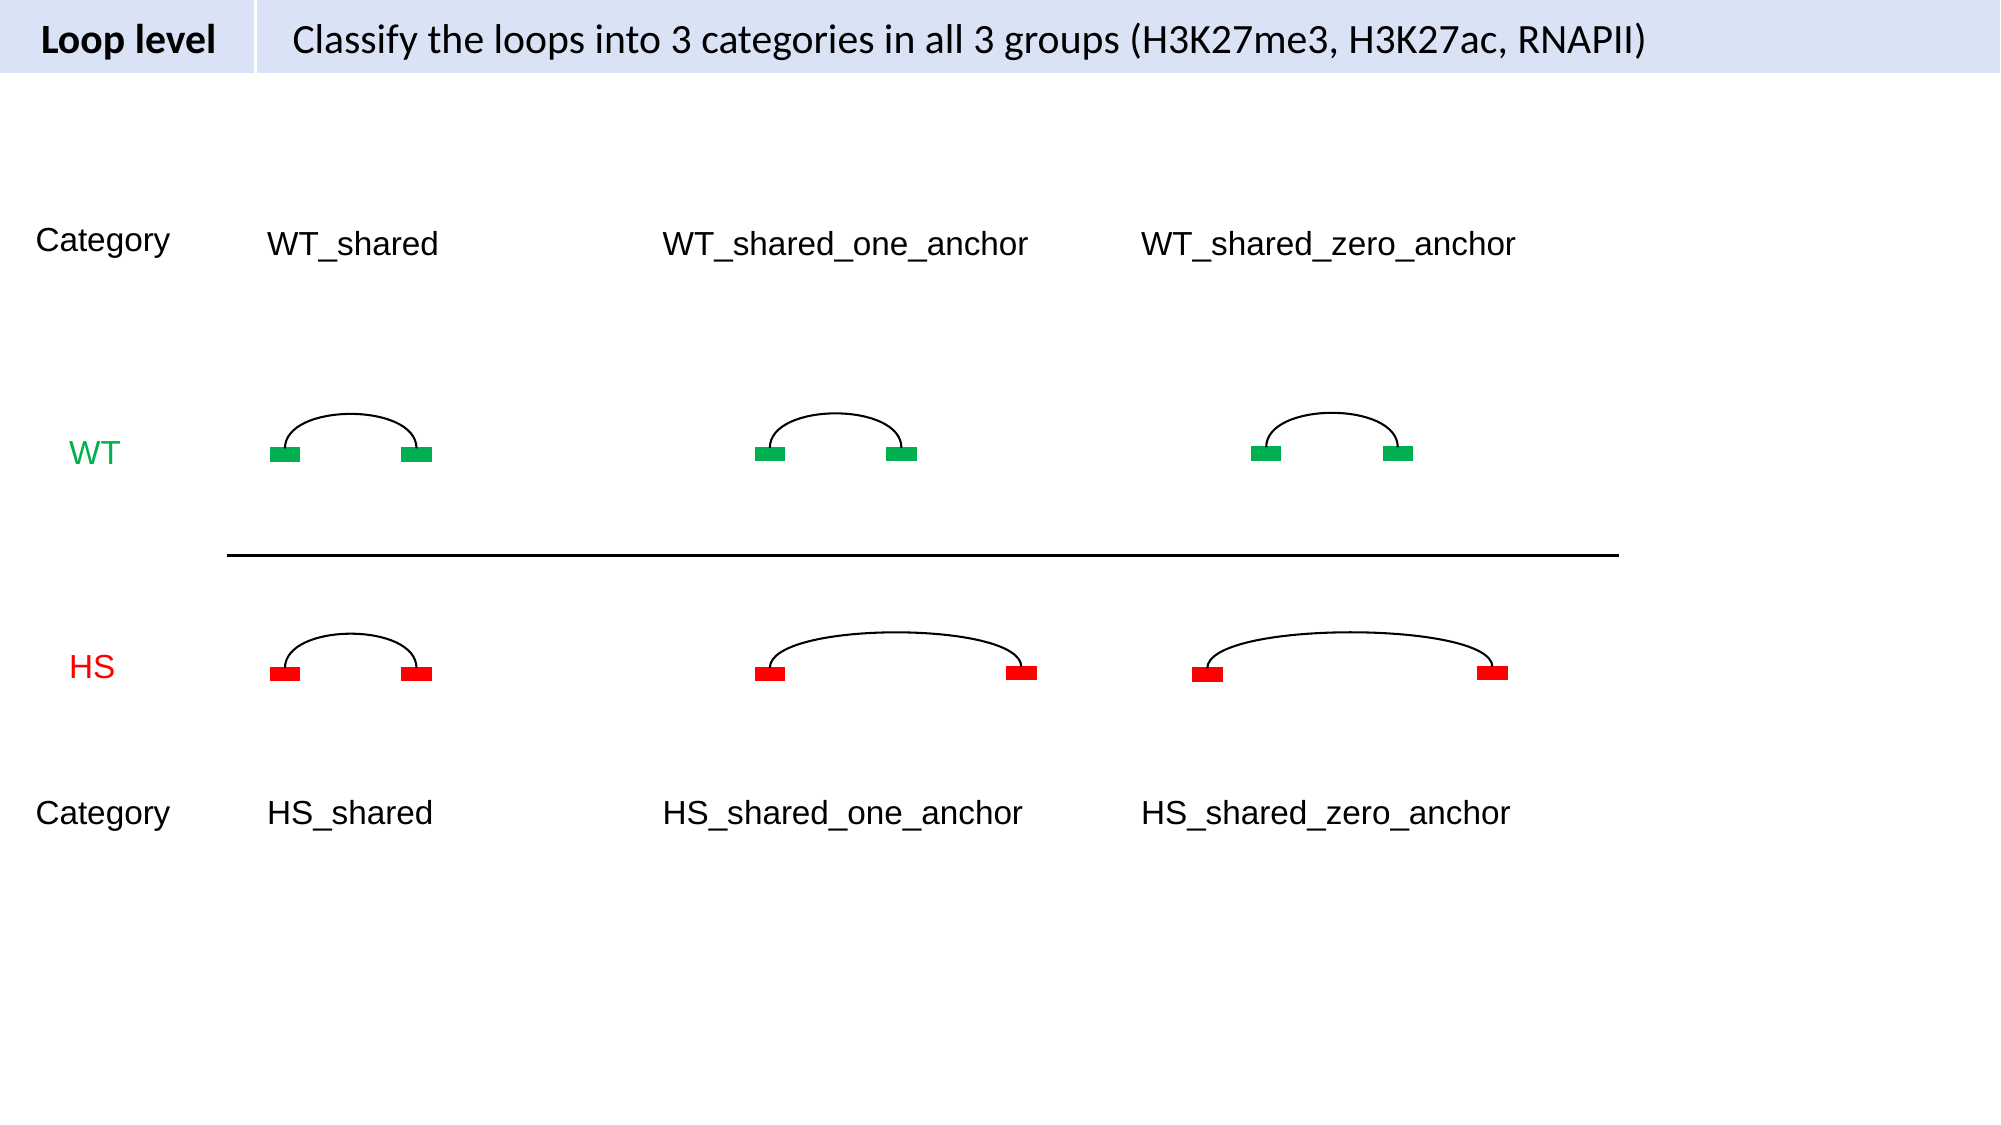

Loop level
Classify the loops into 3 categories in all 3 groups (H3K27me3, H3K27ac, RNAPII)
Category
WT_shared
WT_shared_one_anchor
WT_shared_zero_anchor
WT

HS

Category
HS_shared
HS_shared_one_anchor
HS_shared_zero_anchor
31